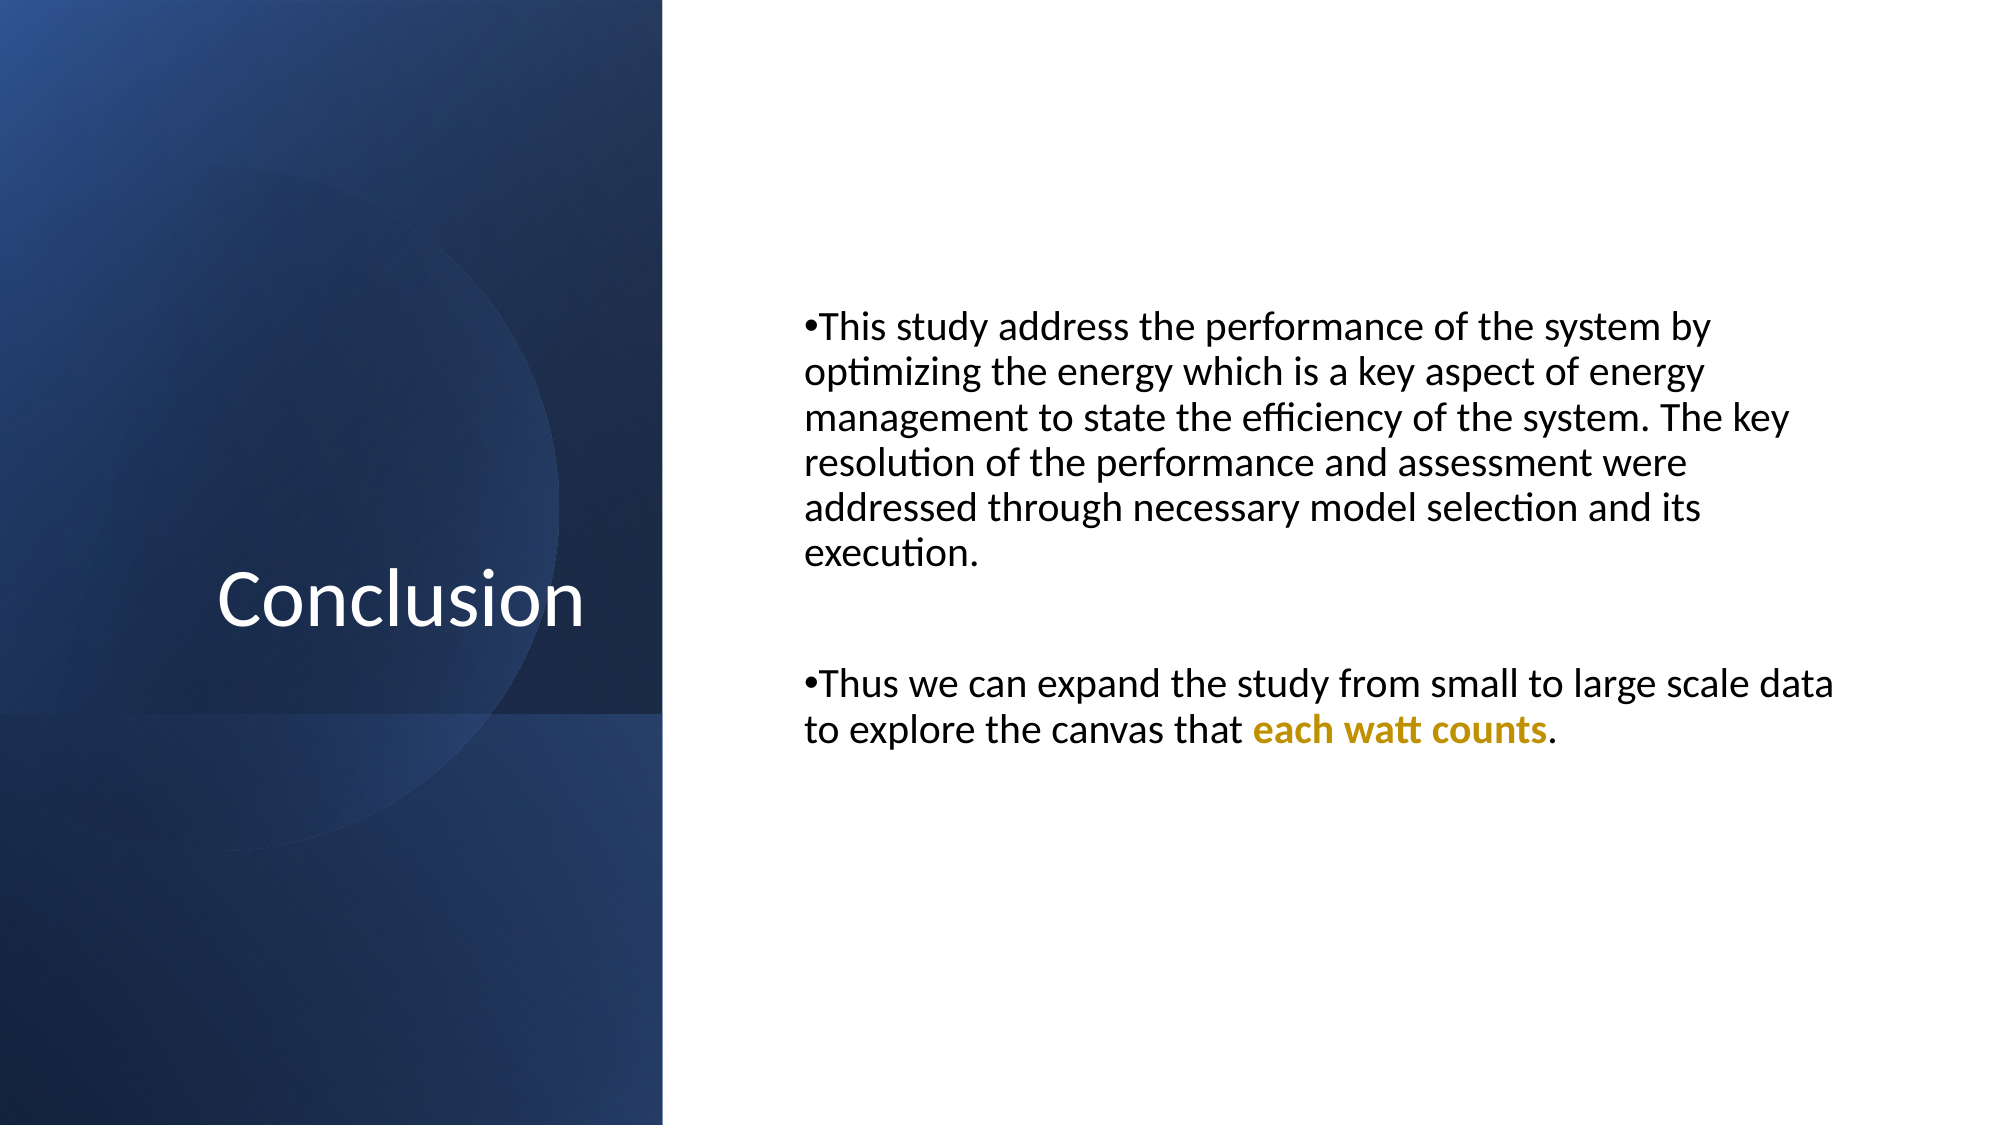

# Conclusion
This study address the performance of the system by optimizing the energy which is a key aspect of energy management to state the efficiency of the system. The key resolution of the performance and assessment were addressed through necessary model selection and its execution.

Thus we can expand the study from small to large scale data to explore the canvas that each watt counts.